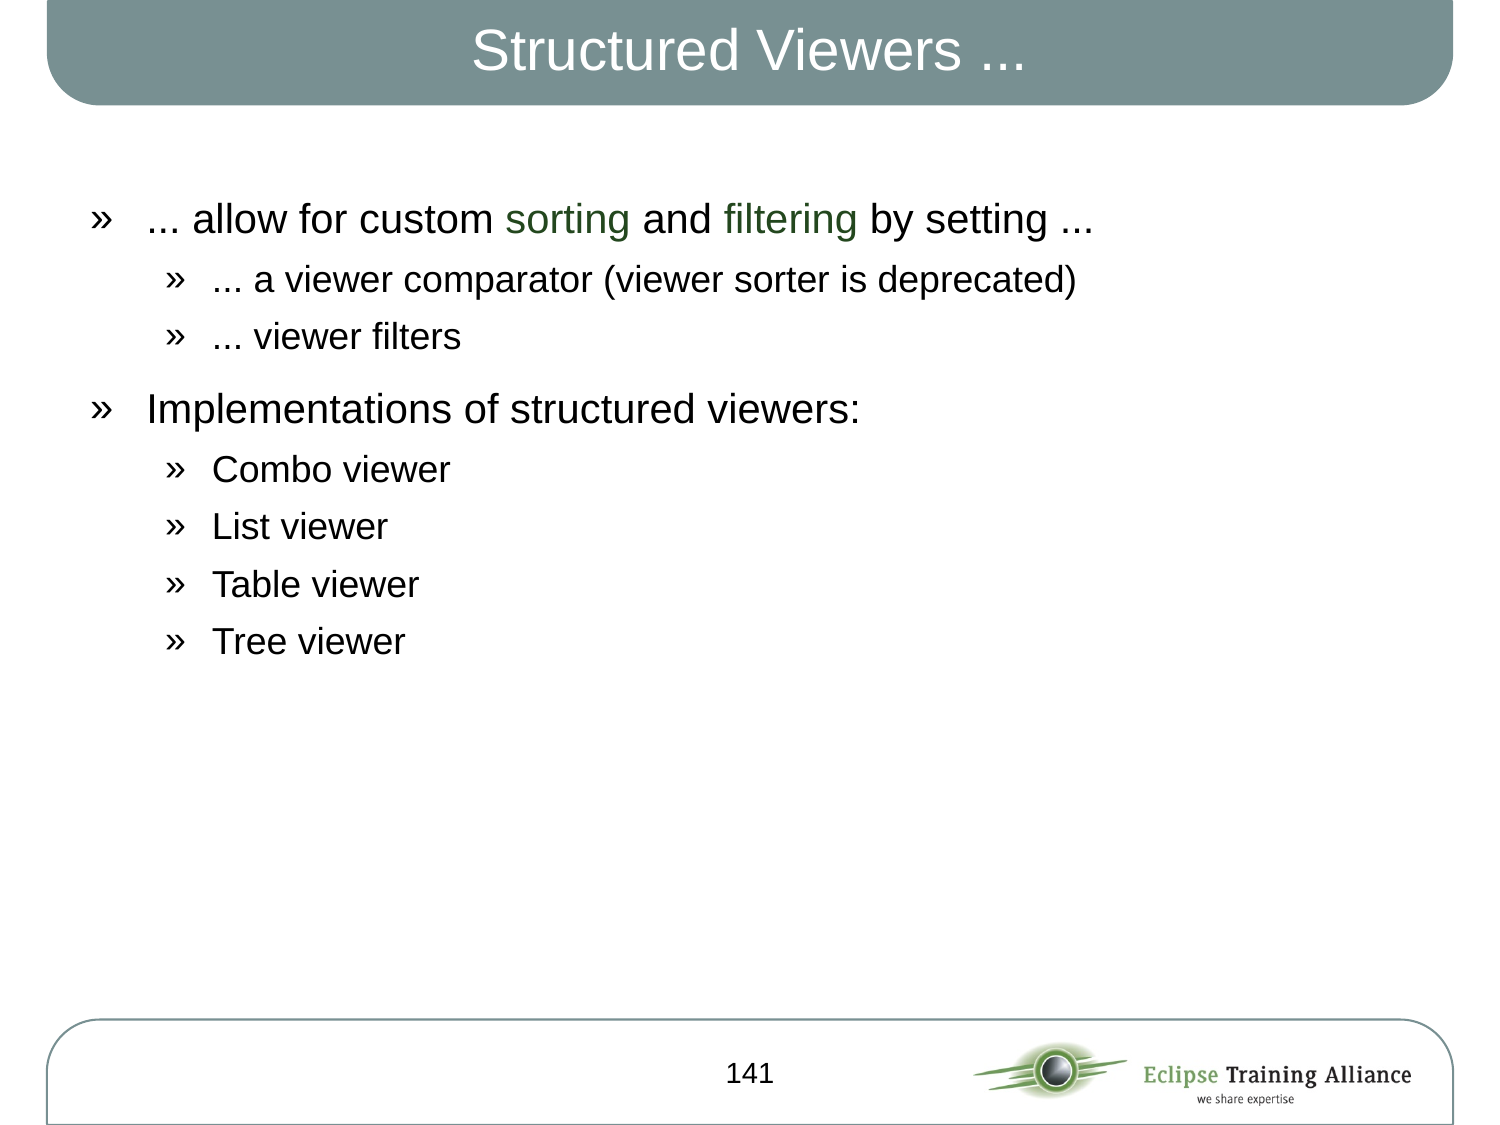

# Structured Viewers ...
... allow for custom sorting and filtering by setting ...
... a viewer comparator (viewer sorter is deprecated)
... viewer filters
Implementations of structured viewers:
Combo viewer
List viewer
Table viewer
Tree viewer